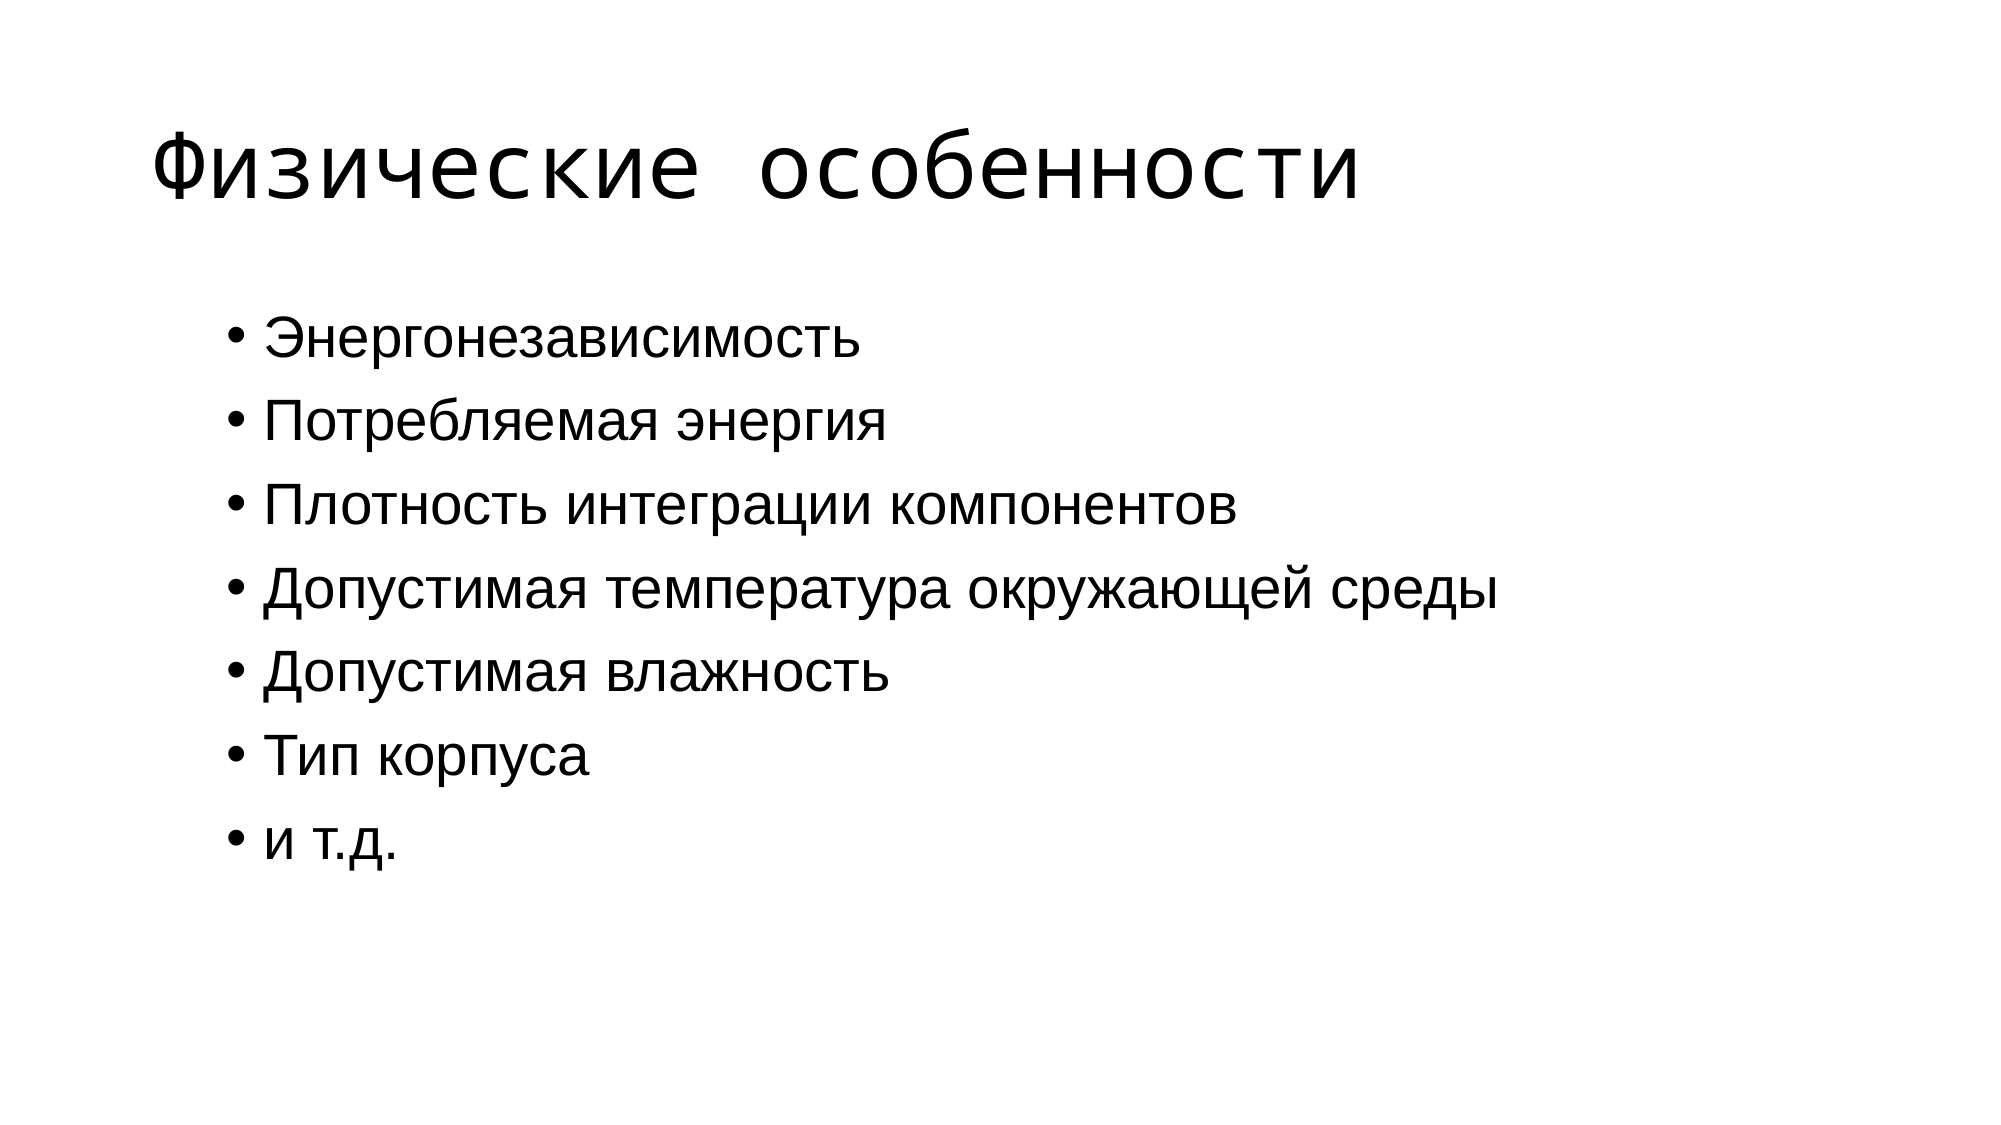

Физические особенности
Энергонезависимость
Потребляемая энергия
Плотность интеграции компонентов
Допустимая температура окружающей среды
Допустимая влажность
Тип корпуса
и т.д.